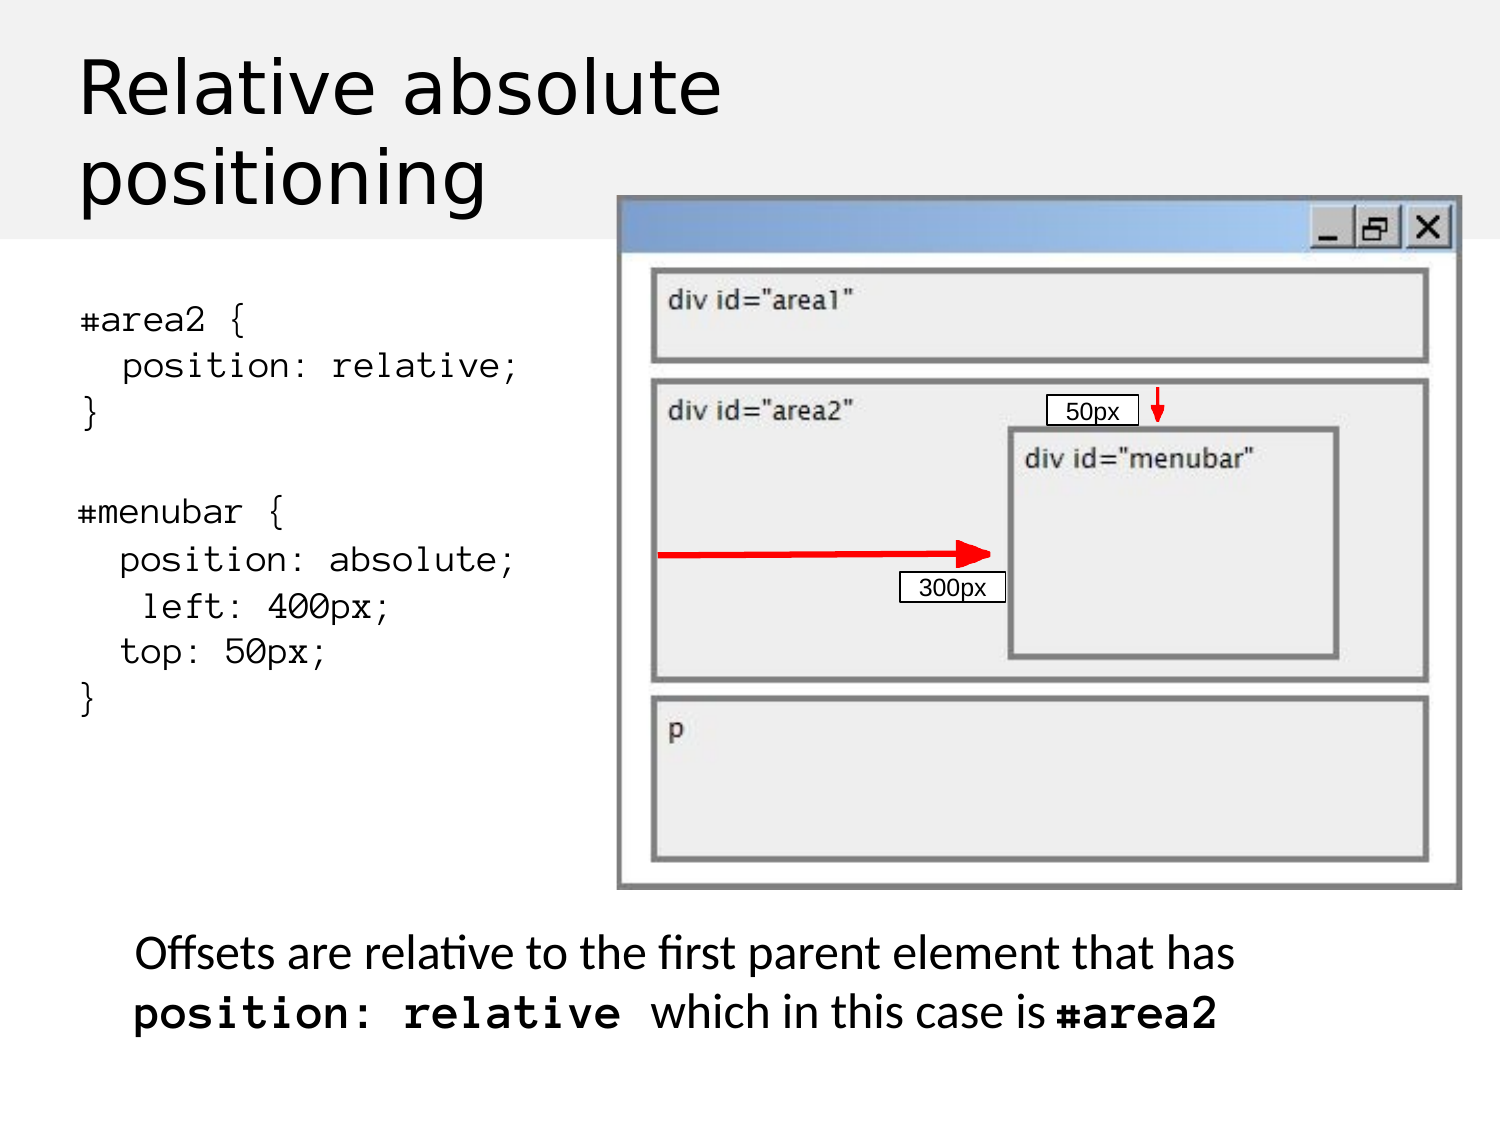

Relative absolute positioning

#area2 {
position: relative;
}
50px
#menubar {
position: absolute;  left: 400px;
top: 50px;
}
300px
Offsets are relative to the first parent element that has
position: relative which in this case is #area2